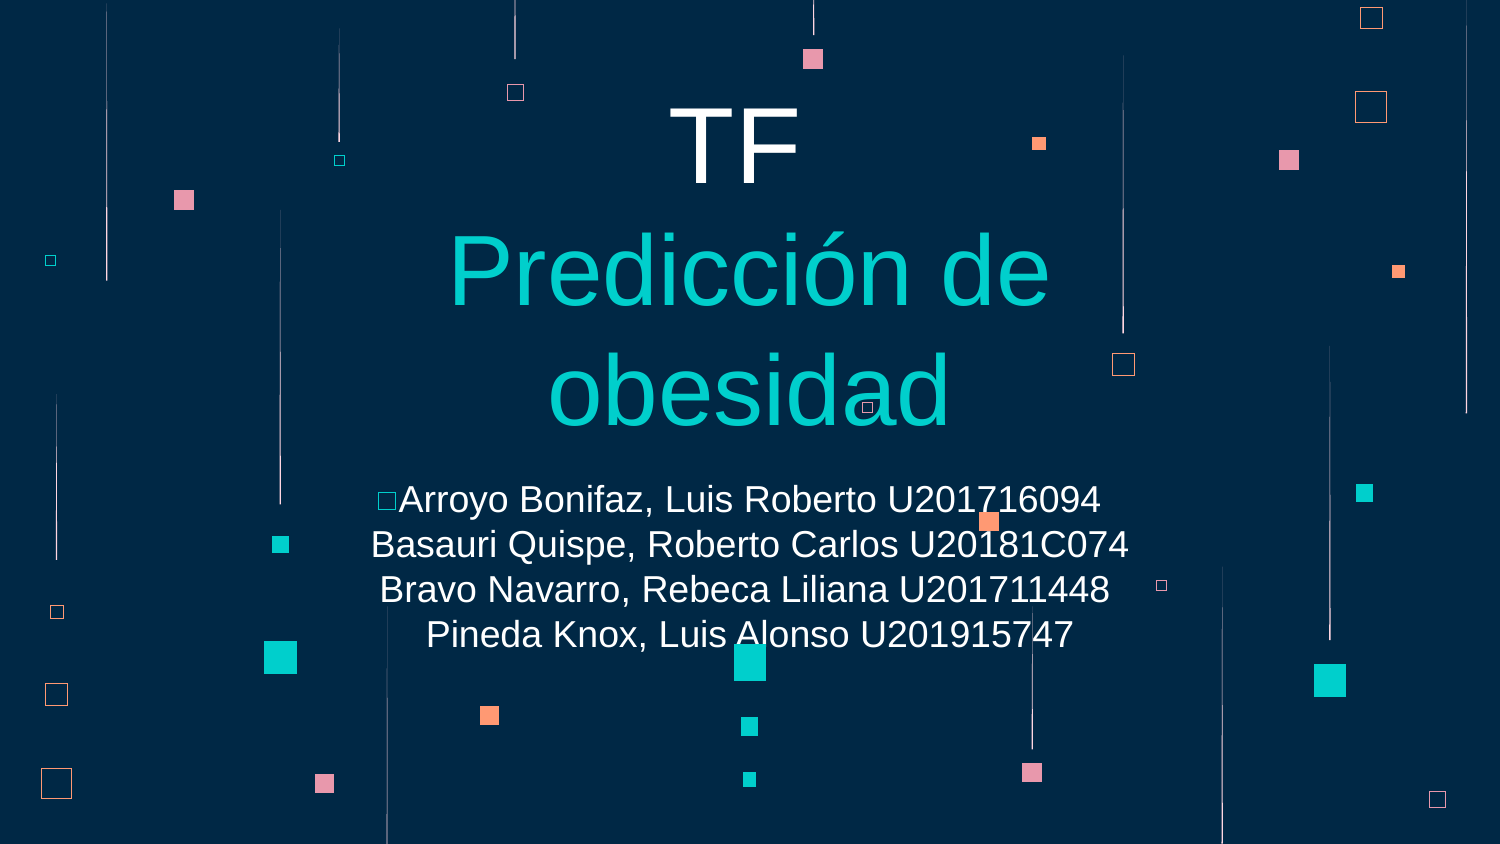

# TF
Predicción de obesidad

Arroyo Bonifaz, Luis Roberto U201716094
Basauri Quispe, Roberto Carlos U20181C074
Bravo Navarro, Rebeca Liliana U201711448
Pineda Knox, Luis Alonso U201915747